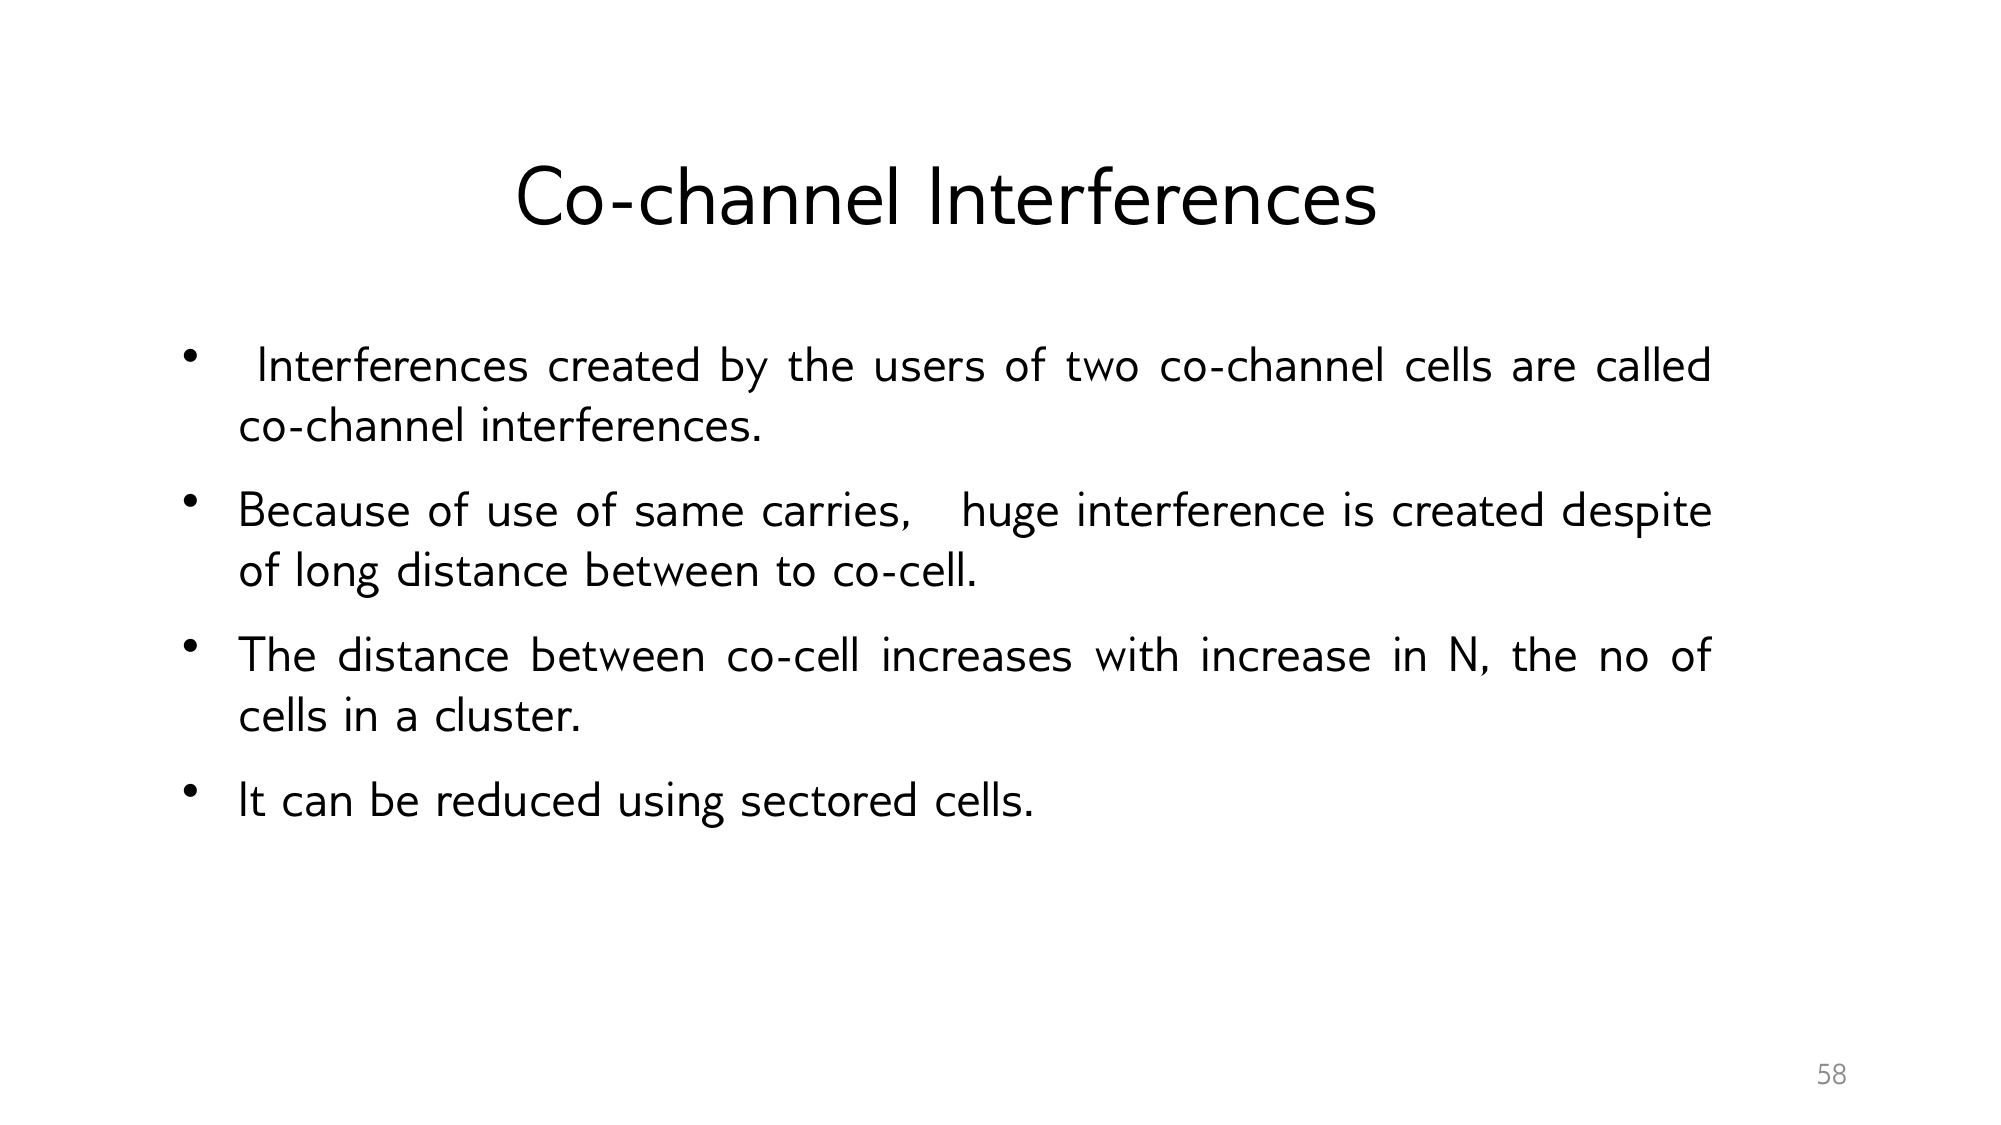

Co-channel Interferences
 Interferences created by the users of two co-channel cells are called co-channel interferences.
Because of use of same carries,   huge interference is created despite of long distance between to co-cell.
The distance between co-cell increases with increase in N, the no of cells in a cluster.
It can be reduced using sectored cells.

58